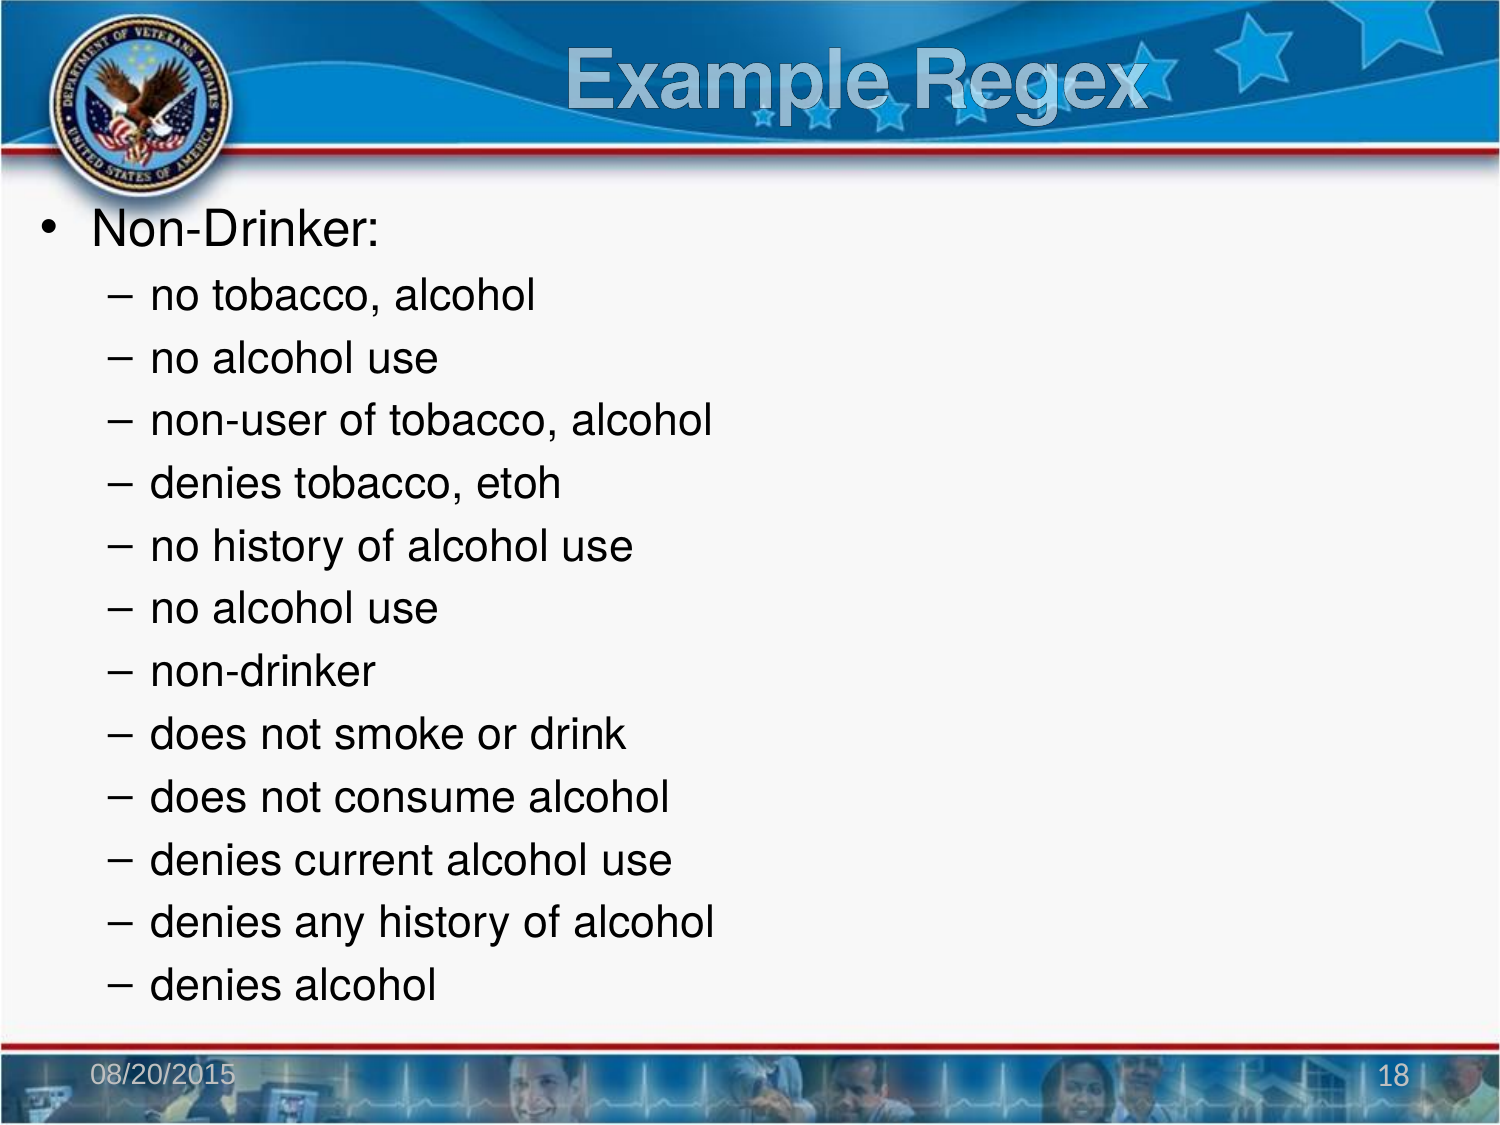

# Example Regex
Non-Drinker:
no tobacco, alcohol
no alcohol use
non-user of tobacco, alcohol
denies tobacco, etoh
no history of alcohol use
no alcohol use
non-drinker
does not smoke or drink
does not consume alcohol
denies current alcohol use
denies any history of alcohol
denies alcohol
08/20/2015
18